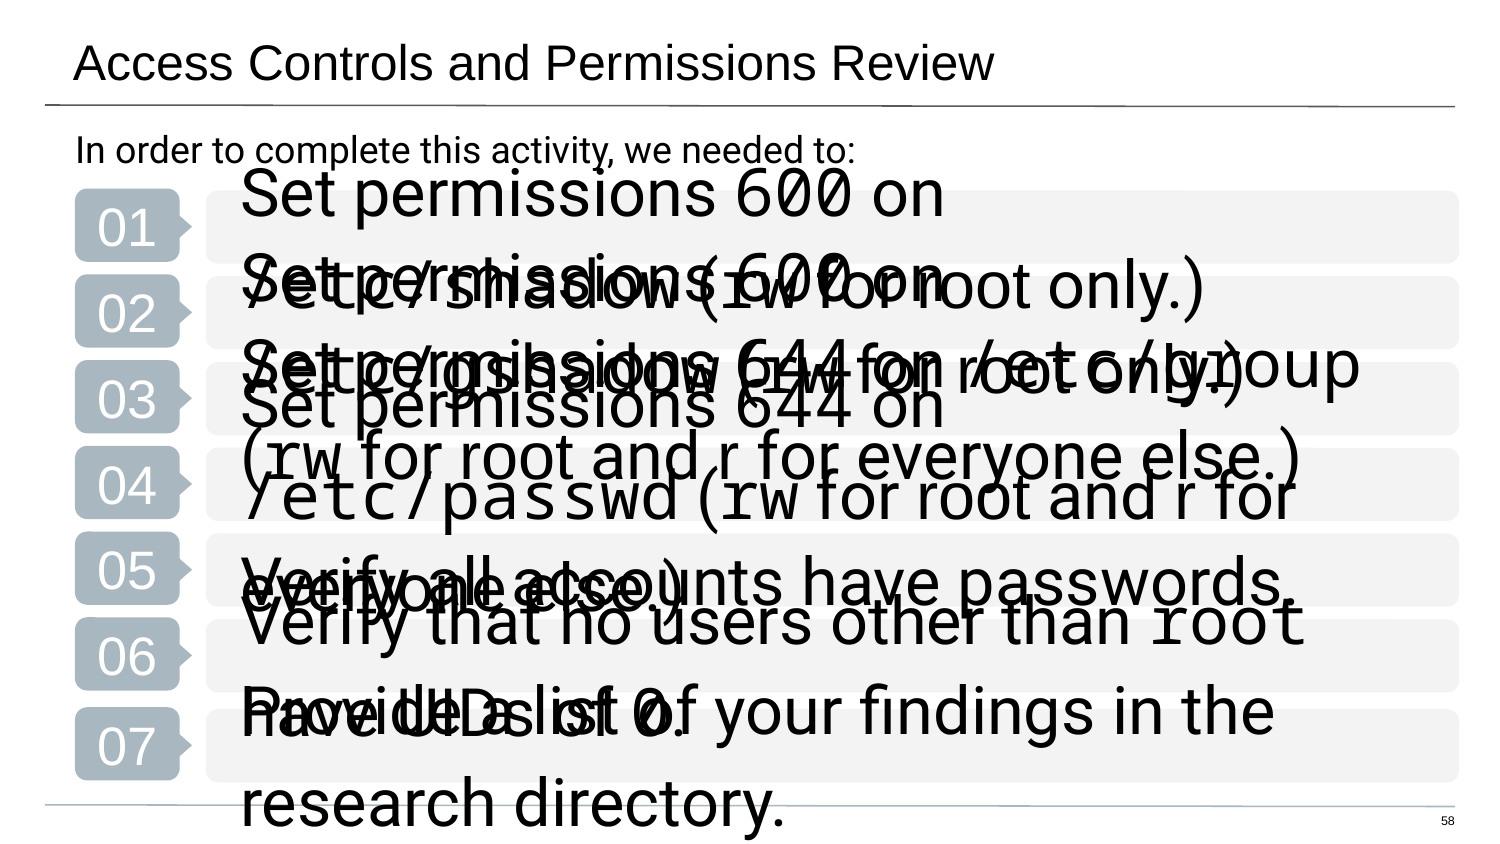

# Access Controls and Permissions Review
In order to complete this activity, we needed to:
Set permissions 600 on /etc/shadow (rw for root only.)
Set permissions 600 on /etc/gshadow (rw for root only.)
Set permissions 644 on /etc/group (rw for root and r for everyone else.)
Set permissions 644 on /etc/passwd (rw for root and r for everyone else.)
Verify all accounts have passwords.
Verify that no users other than root have UIDs of 0.
Provide a list of your findings in the research directory.

58